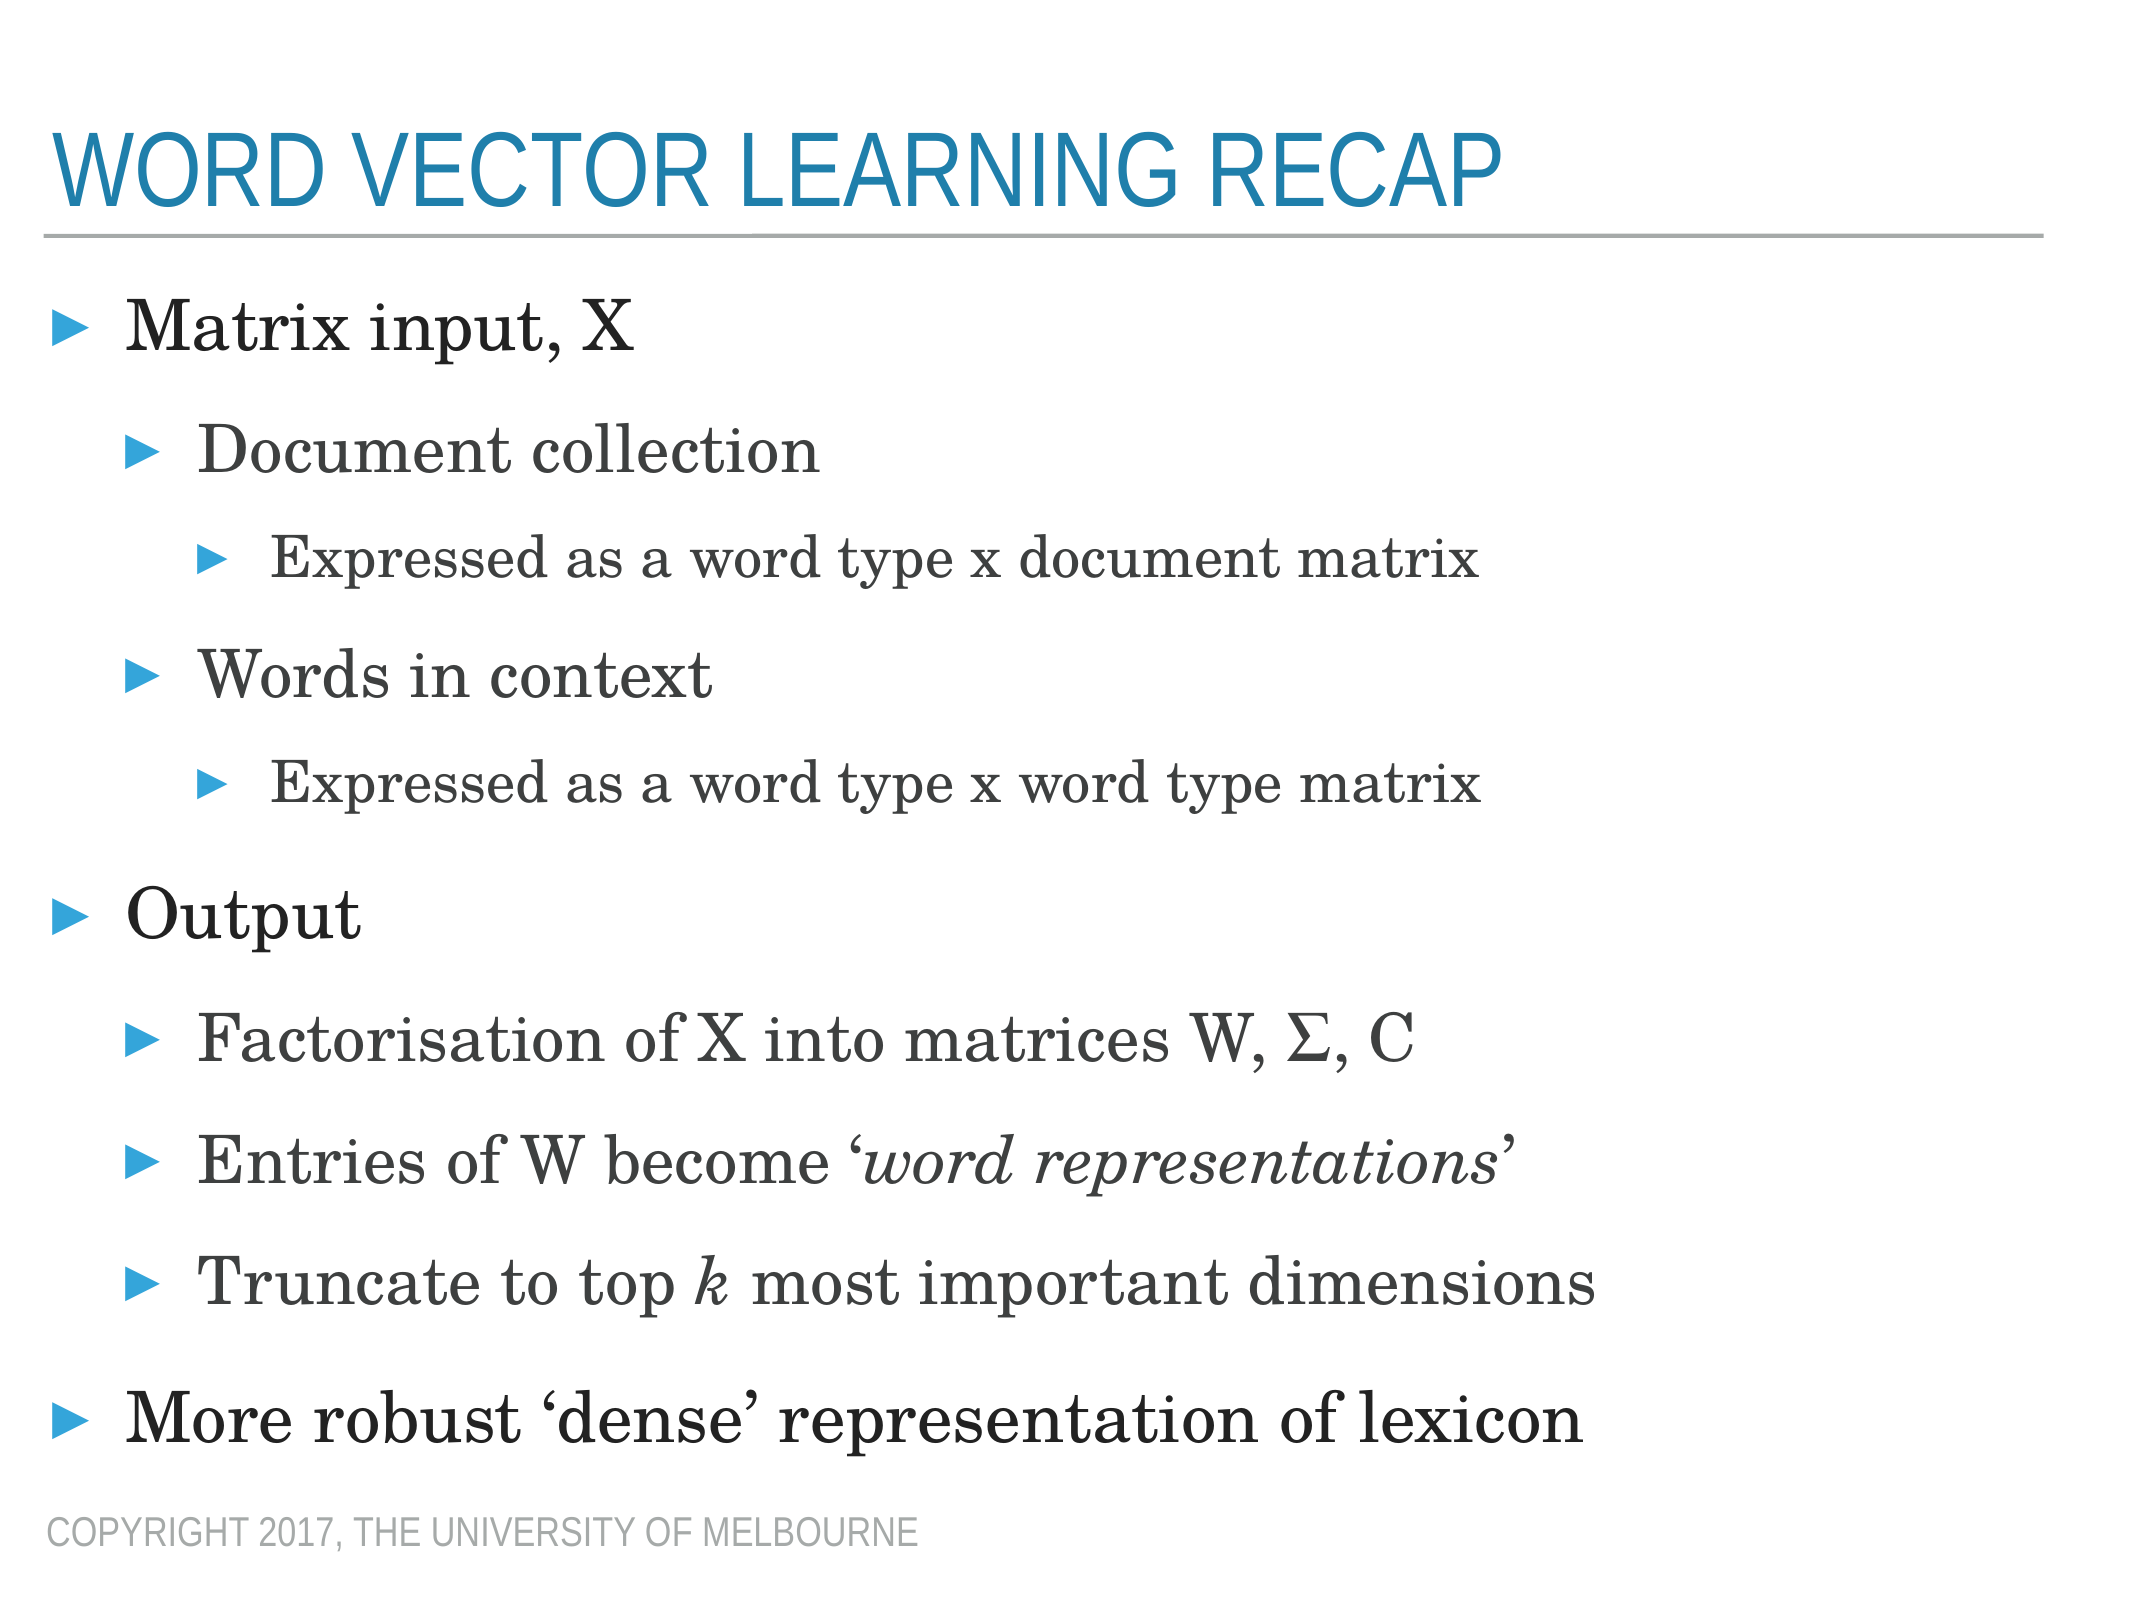

# Word vector learning Recap
Matrix input, X
Document collection
Expressed as a word type x document matrix
Words in context
Expressed as a word type x word type matrix
Output
Factorisation of X into matrices W, Σ, C
Entries of W become ‘word representations’
Truncate to top k most important dimensions
More robust ‘dense’ representation of lexicon